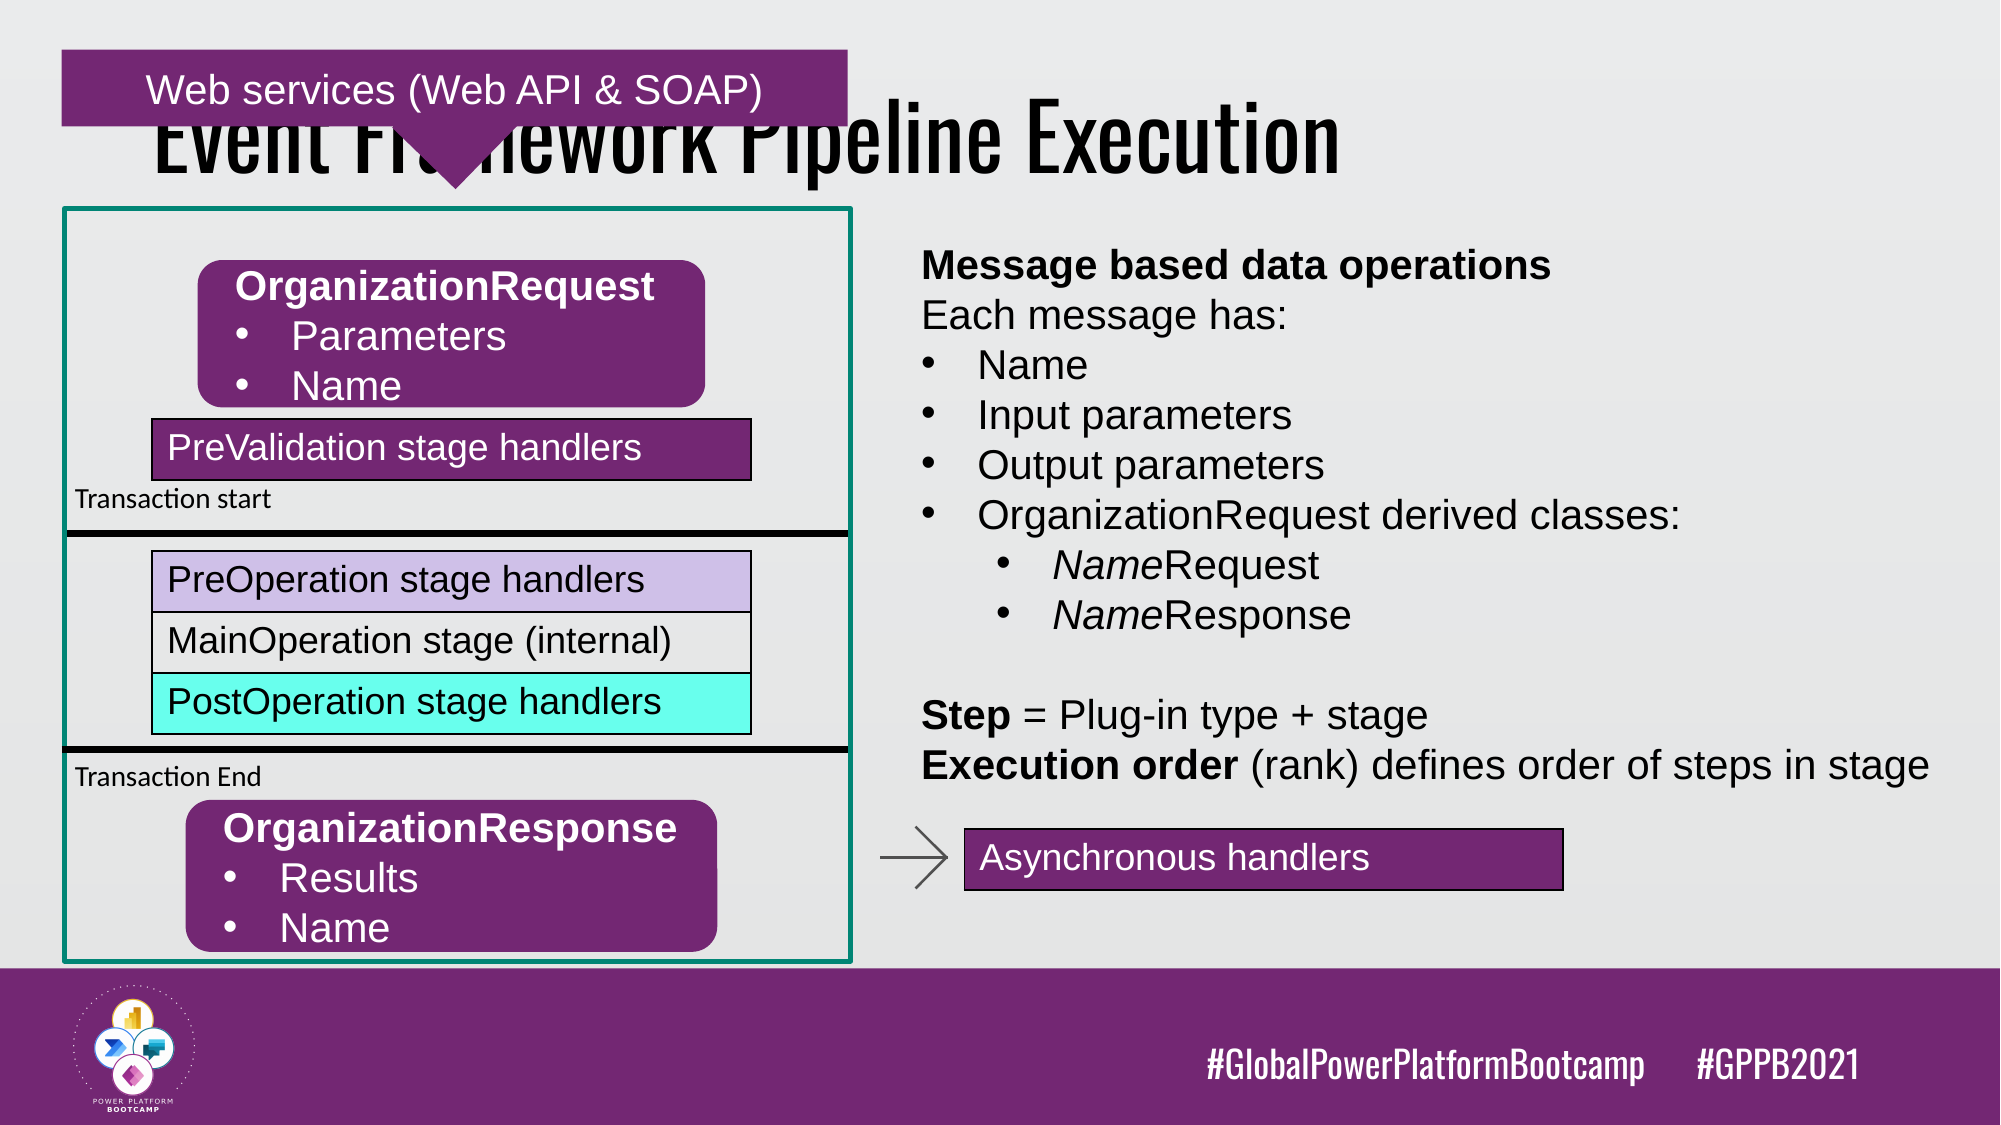

Web services (Web API & SOAP)
# Event Framework Pipeline Execution

Message based data operations
Each message has:
Name
Input parameters
Output parameters
OrganizationRequest derived classes:
NameRequest
NameResponse

Step = Plug-in type + stage
Execution order (rank) defines order of steps in stage
OrganizationRequest
Parameters
Name
| PreValidation stage handlers |
| --- |
Transaction start
| PreOperation stage handlers |
| --- |
| MainOperation stage (internal) |
| PostOperation stage handlers |
Transaction End
OrganizationResponse
Results
Name

| Asynchronous handlers |
| --- |